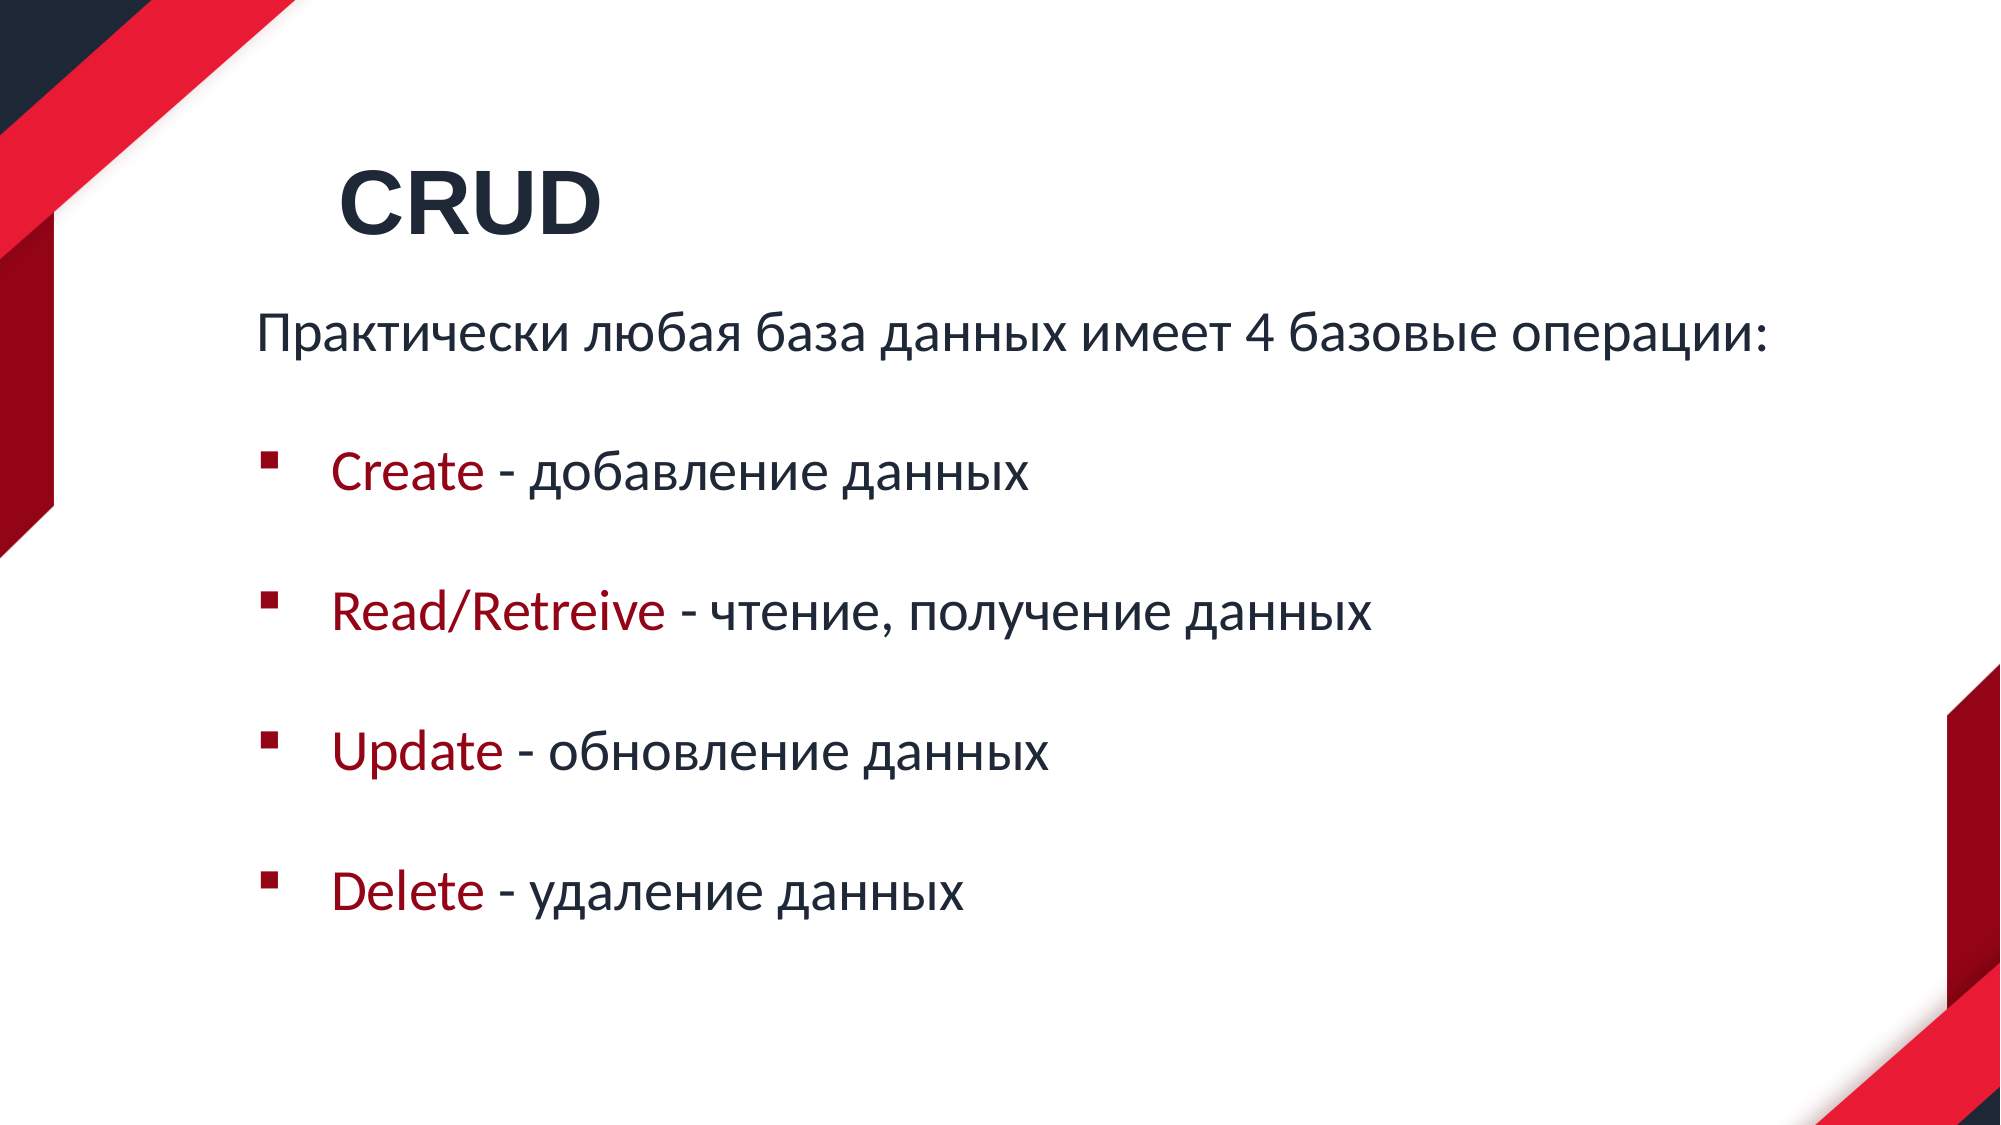

CRUD

Практически любая база данных имеет 4 базовые операции:

Create - добавление данных

Read/Retreive - чтение, получение данных

Update - обновление данных

Delete - удаление данных